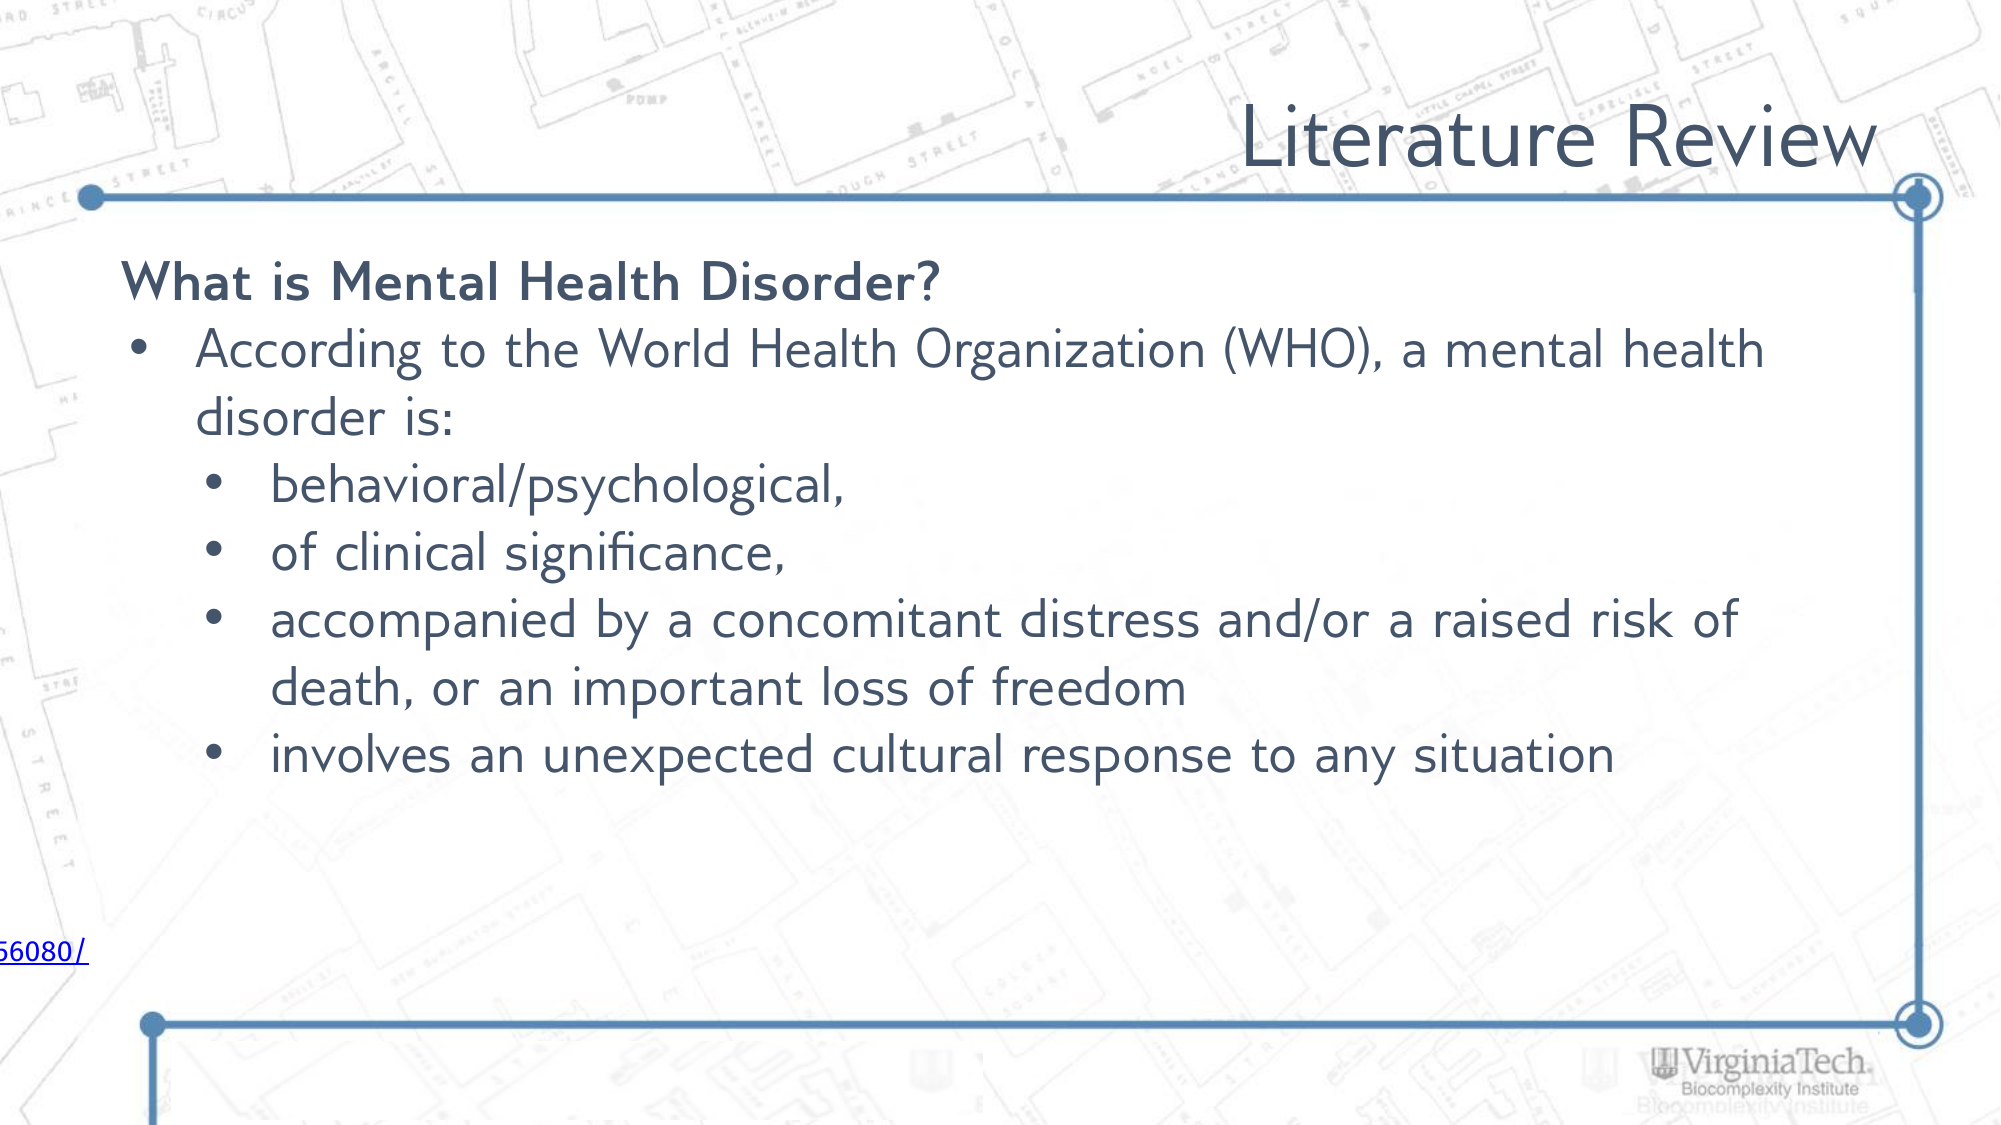

# Literature Review
What is Mental Health Disorder?
According to the World Health Organization (WHO), a mental health disorder is:
behavioral/psychological,
of clinical significance,
accompanied by a concomitant distress and/or a raised risk of death, or an important loss of freedom
involves an unexpected cultural response to any situation

Source:https://www.ncbi.nlm.nih.gov/pmc/articles/PMC556080/